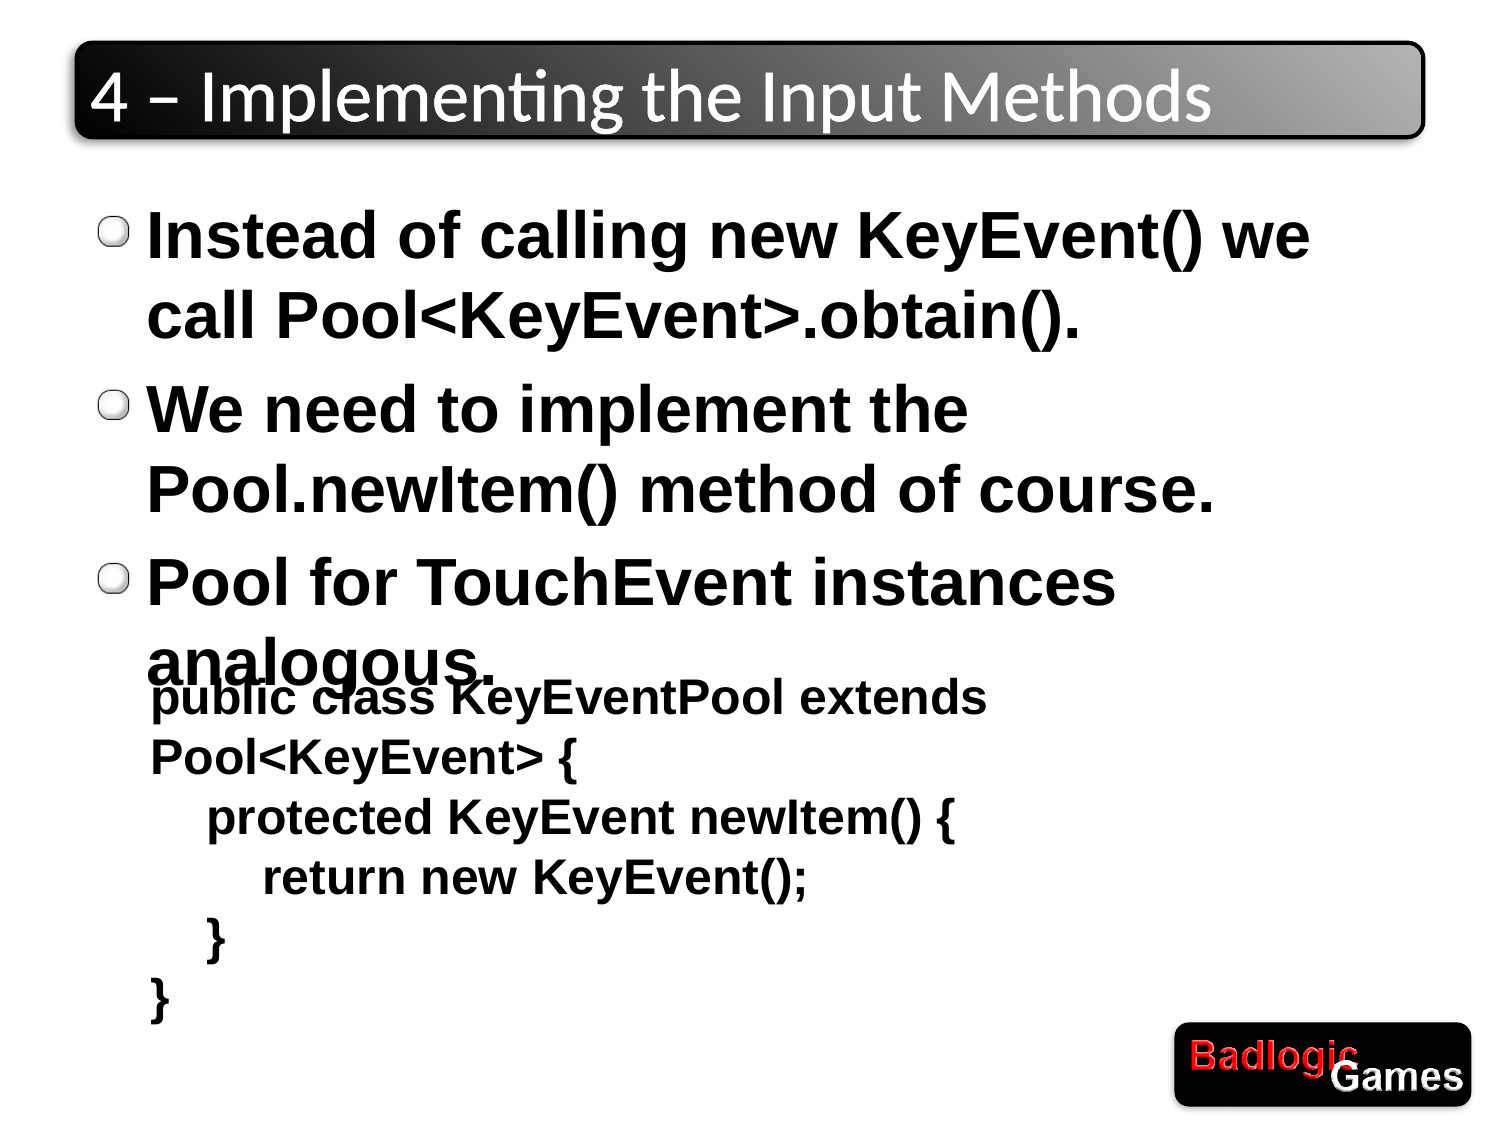

# 4 – Implementing the Input Methods
Instead of calling new KeyEvent() we call Pool<KeyEvent>.obtain().
We need to implement the Pool.newItem() method of course.
Pool for TouchEvent instances analogous.

public class KeyEventPool extends Pool<KeyEvent> {
    protected KeyEvent newItem() {
        return new KeyEvent();
    }
}